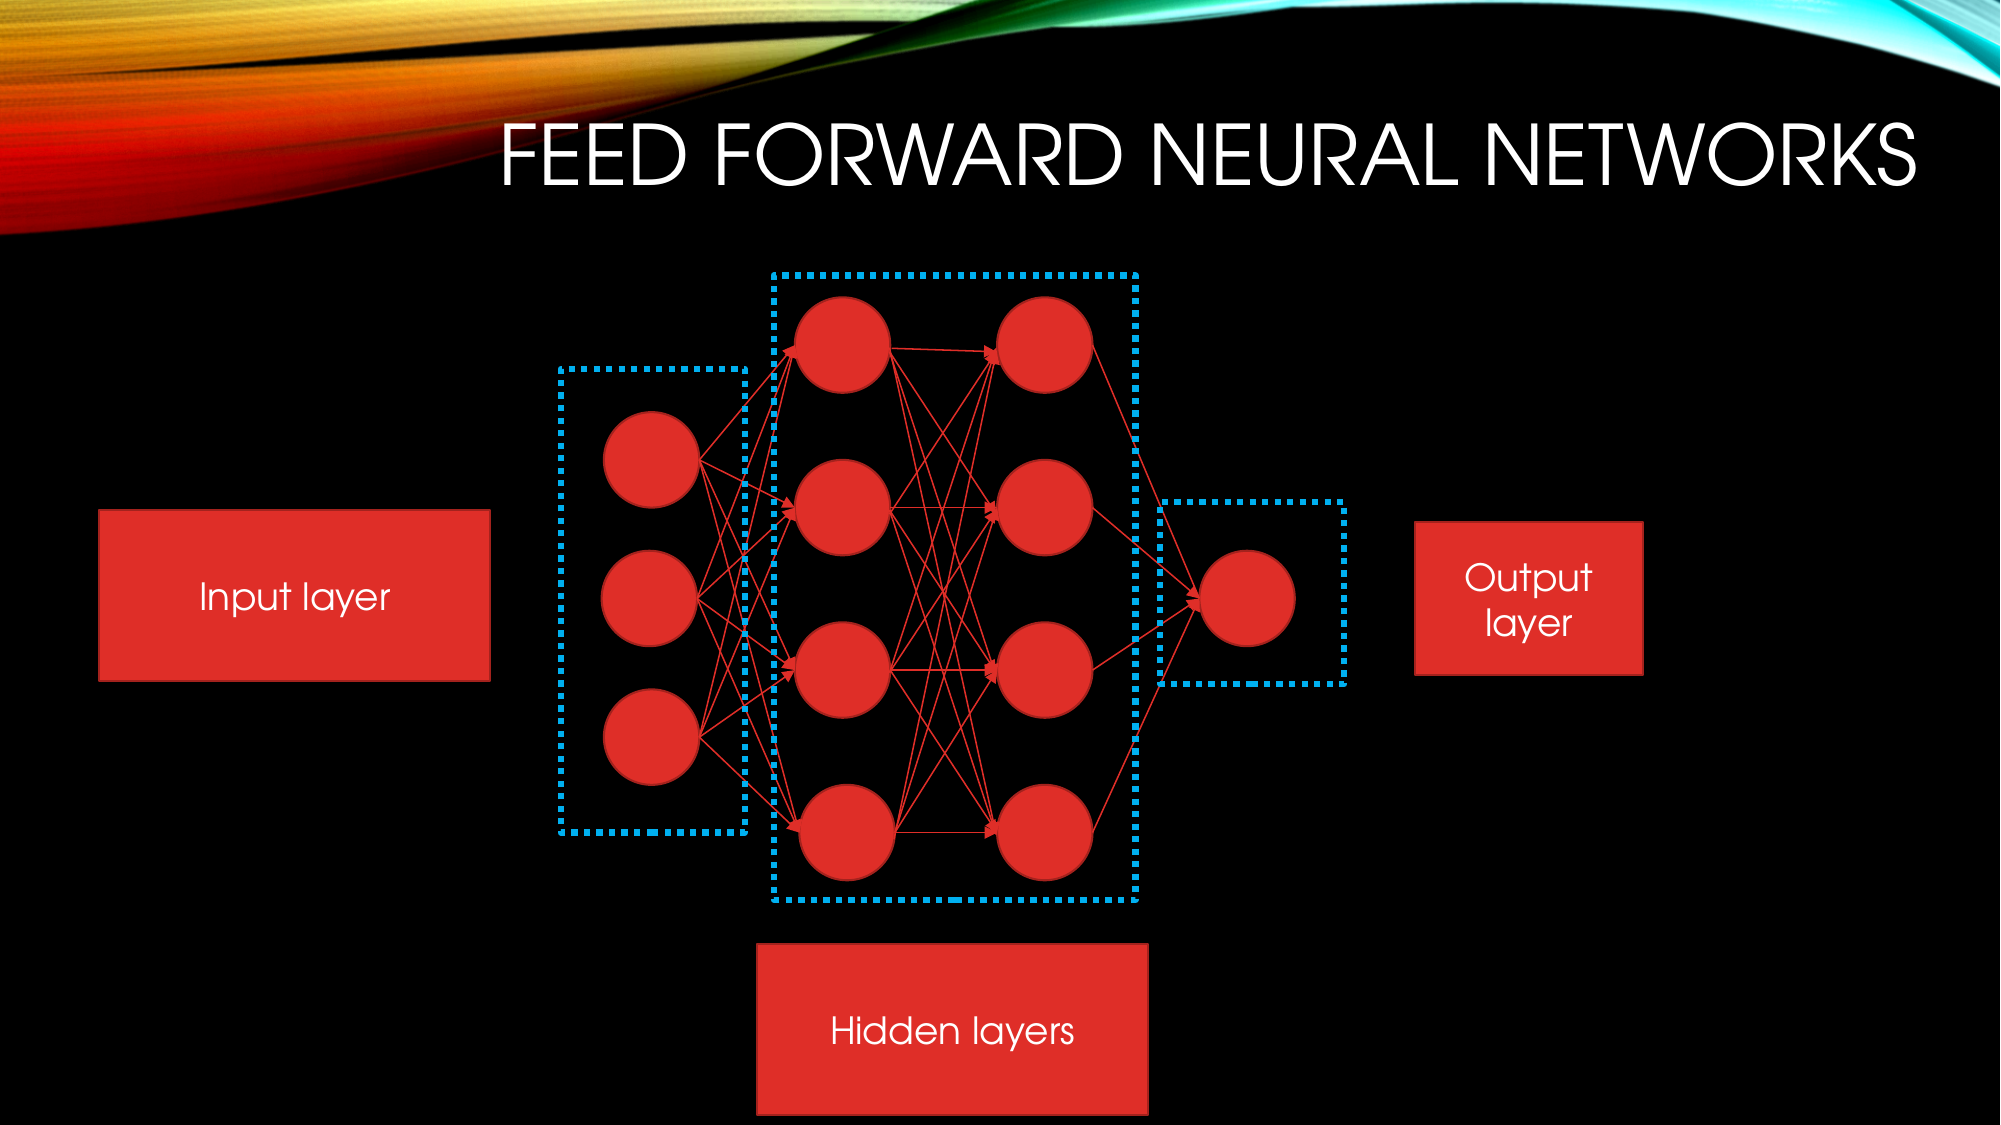

# Feed forward neural networks

Input layer
Output layer

Hidden layers